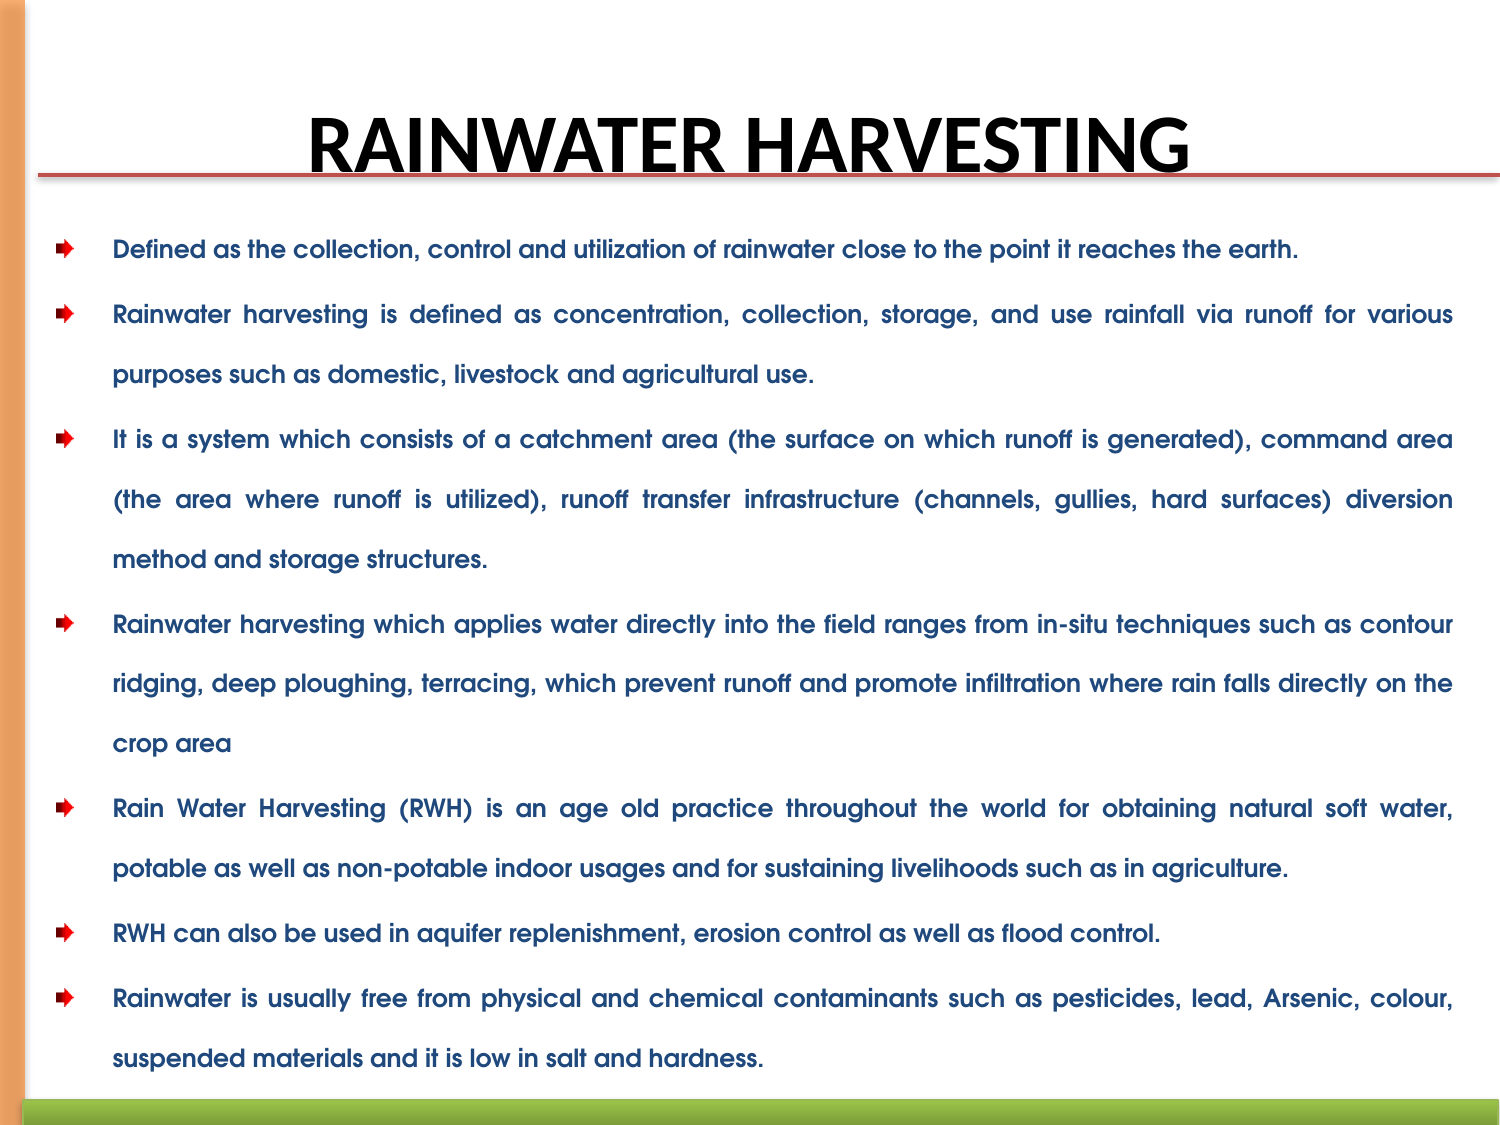

# RAINWATER HARVESTING
Defined as the collection, control and utilization of rainwater close to the point it reaches the earth.
Rainwater harvesting is defined as concentration, collection, storage, and use rainfall via runoff for various purposes such as domestic, livestock and agricultural use.
It is a system which consists of a catchment area (the surface on which runoff is generated), command area (the area where runoff is utilized), runoff transfer infrastructure (channels, gullies, hard surfaces) diversion method and storage structures.
Rainwater harvesting which applies water directly into the field ranges from in-situ techniques such as contour ridging, deep ploughing, terracing, which prevent runoff and promote infiltration where rain falls directly on the crop area
Rain Water Harvesting (RWH) is an age old practice throughout the world for obtaining natural soft water, potable as well as non-potable indoor usages and for sustaining livelihoods such as in agriculture.
RWH can also be used in aquifer replenishment, erosion control as well as flood control.
Rainwater is usually free from physical and chemical contaminants such as pesticides, lead, Arsenic, colour, suspended materials and it is low in salt and hardness.